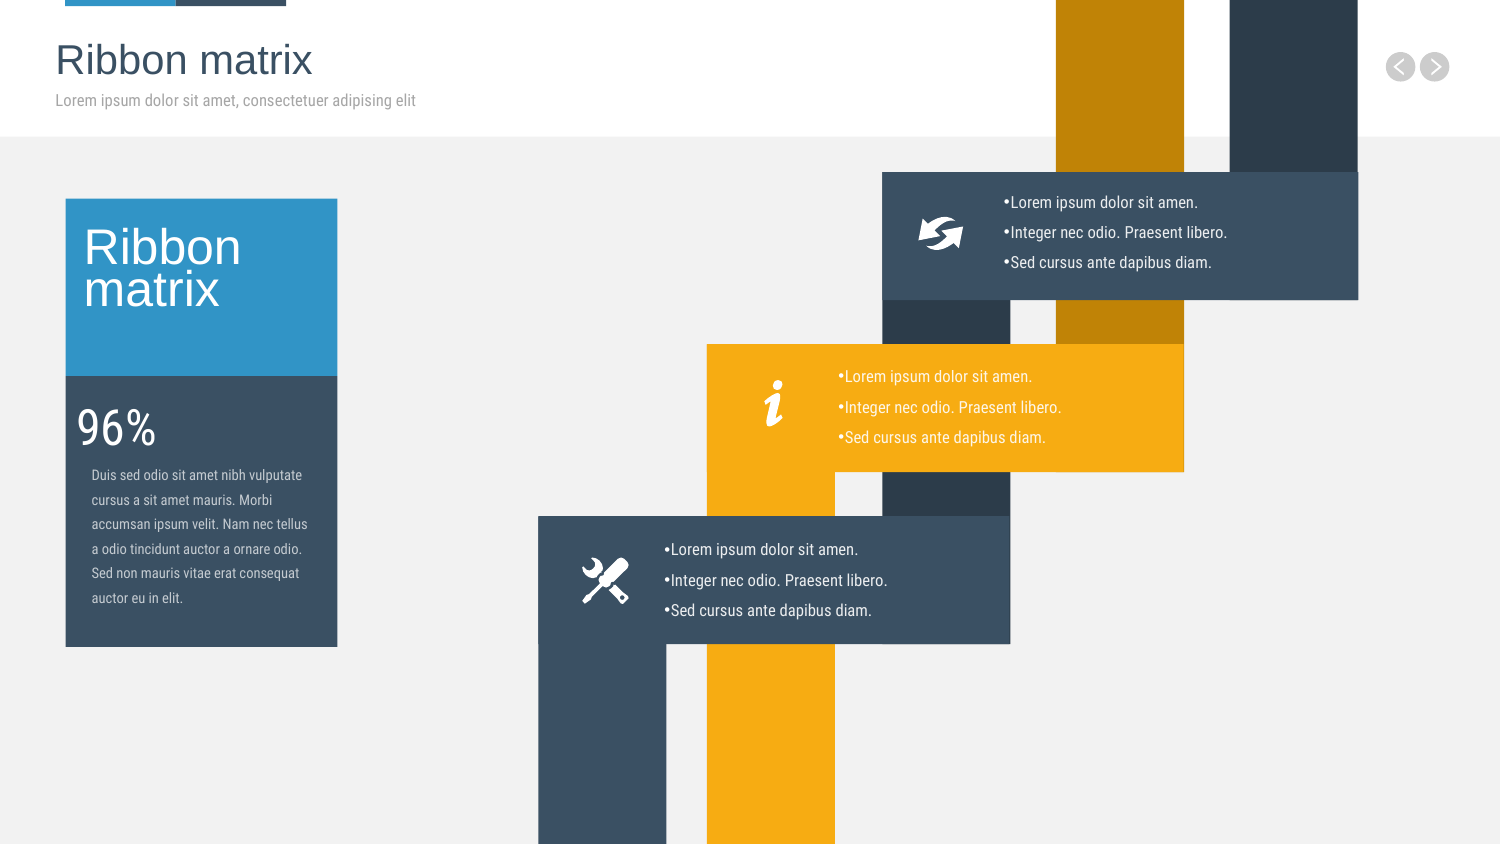

# Ribbon matrix
Lorem ipsum dolor sit amet, consectetuer adipising elit
Lorem ipsum dolor sit amen.
Integer nec odio. Praesent libero.
Sed cursus ante dapibus diam.

Ribbon
matrix
Lorem ipsum dolor sit amen.
Integer nec odio. Praesent libero.
Sed cursus ante dapibus diam.

96%
Duis sed odio sit amet nibh vulputate cursus a sit amet mauris. Morbi accumsan ipsum velit. Nam nec tellus a odio tincidunt auctor a ornare odio. Sed non mauris vitae erat consequat auctor eu in elit.
Lorem ipsum dolor sit amen.
Integer nec odio. Praesent libero.
Sed cursus ante dapibus diam.